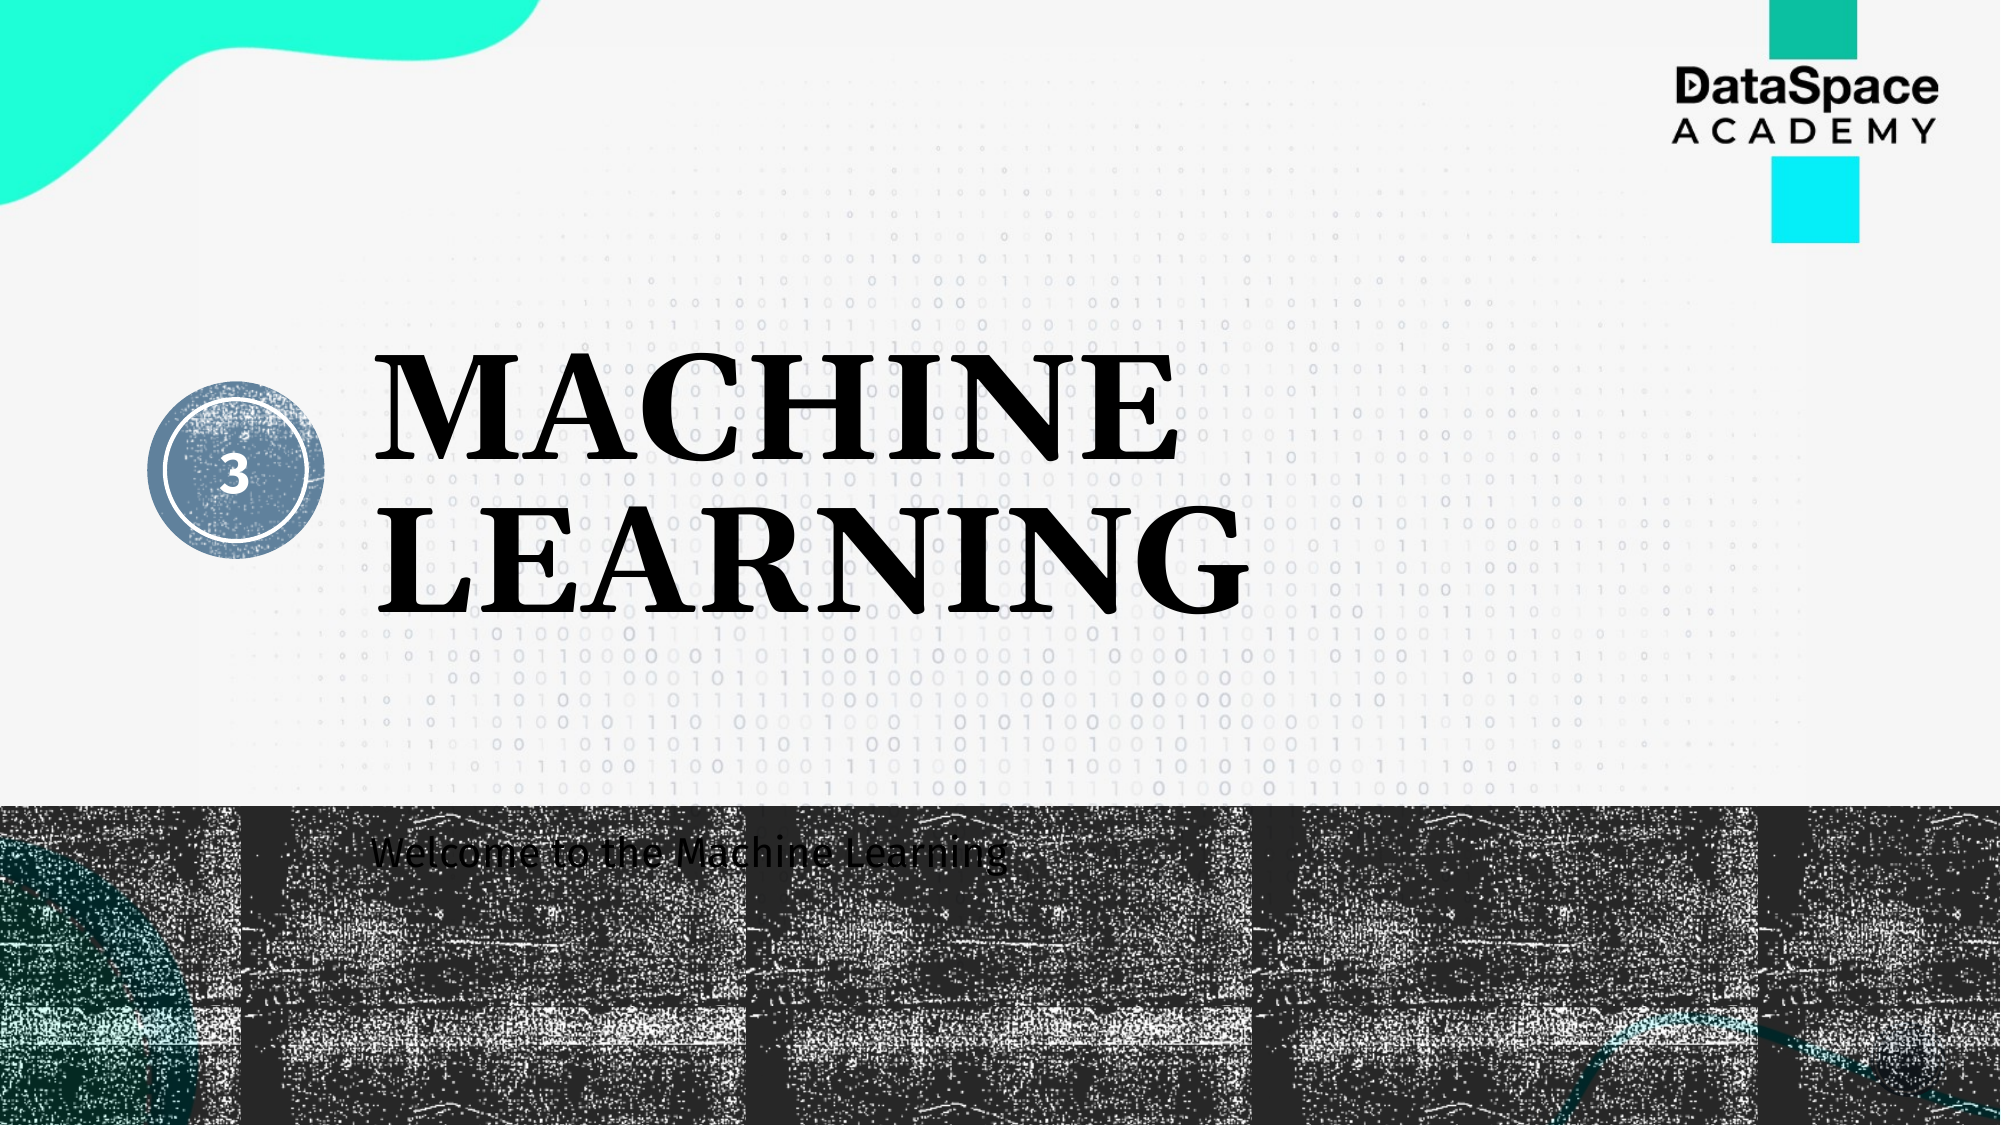

# MACHINE LEARNING
3
Welcome to the Machine Learning